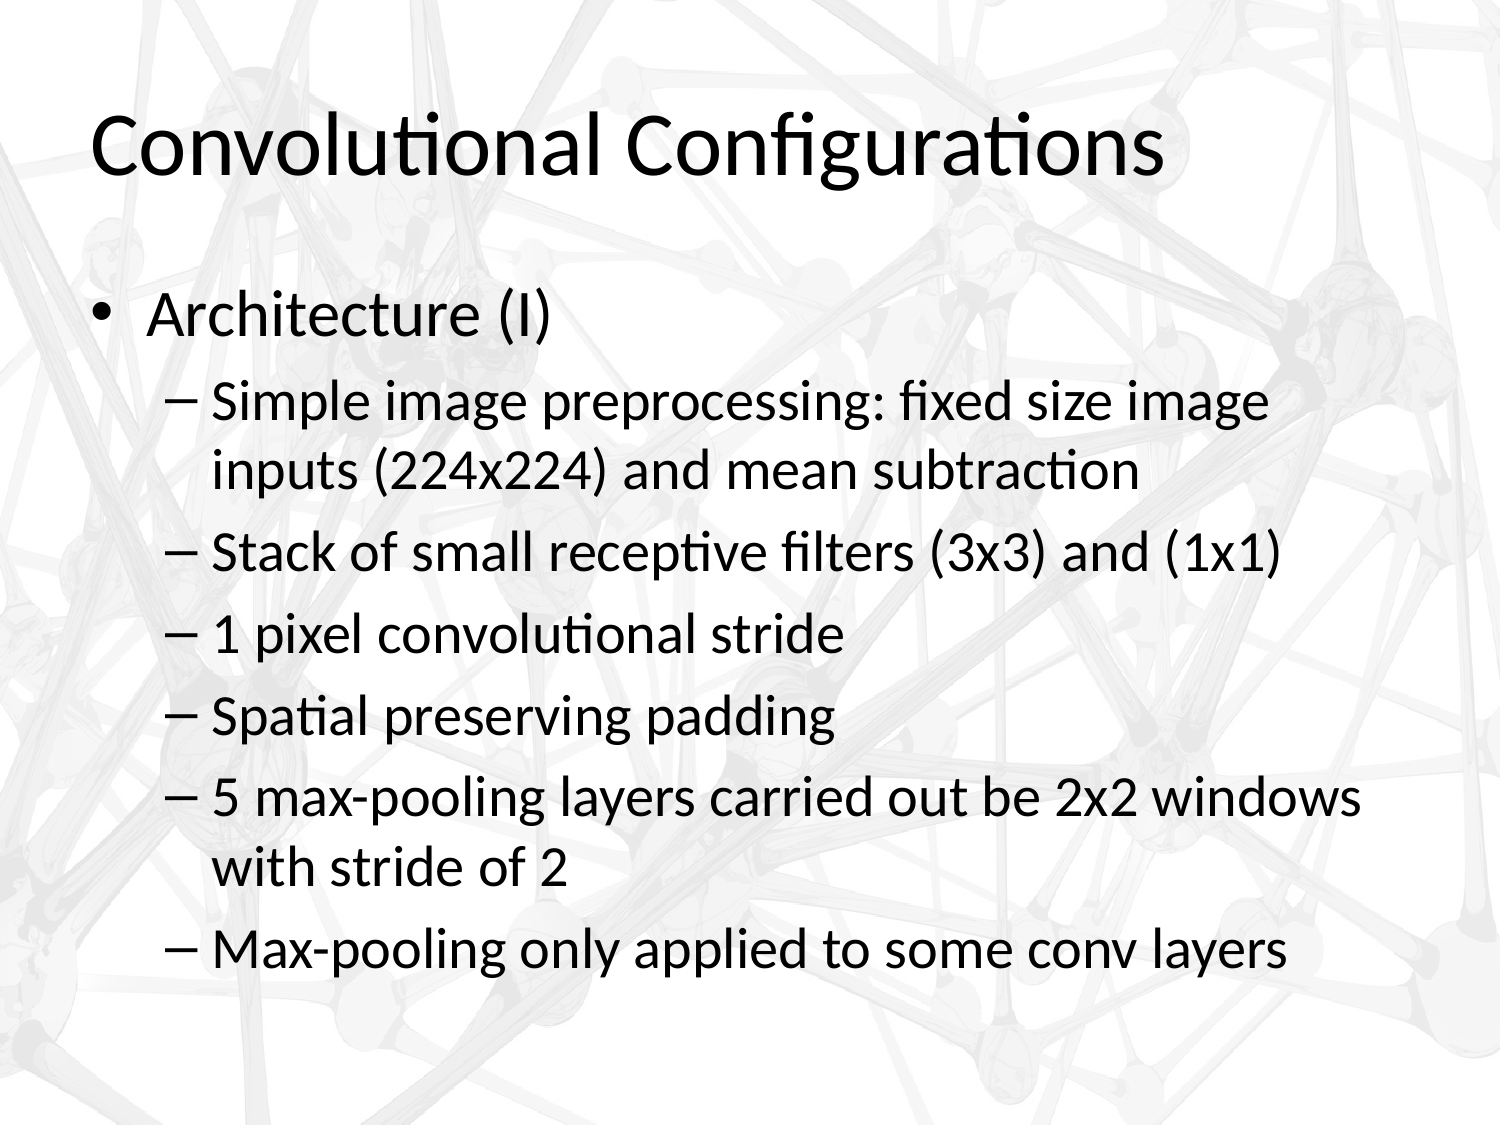

# Convolutional Configurations
Architecture (I)
Simple image preprocessing: fixed size image inputs (224x224) and mean subtraction
Stack of small receptive filters (3x3) and (1x1)
1 pixel convolutional stride
Spatial preserving padding
5 max-pooling layers carried out be 2x2 windows with stride of 2
Max-pooling only applied to some conv layers